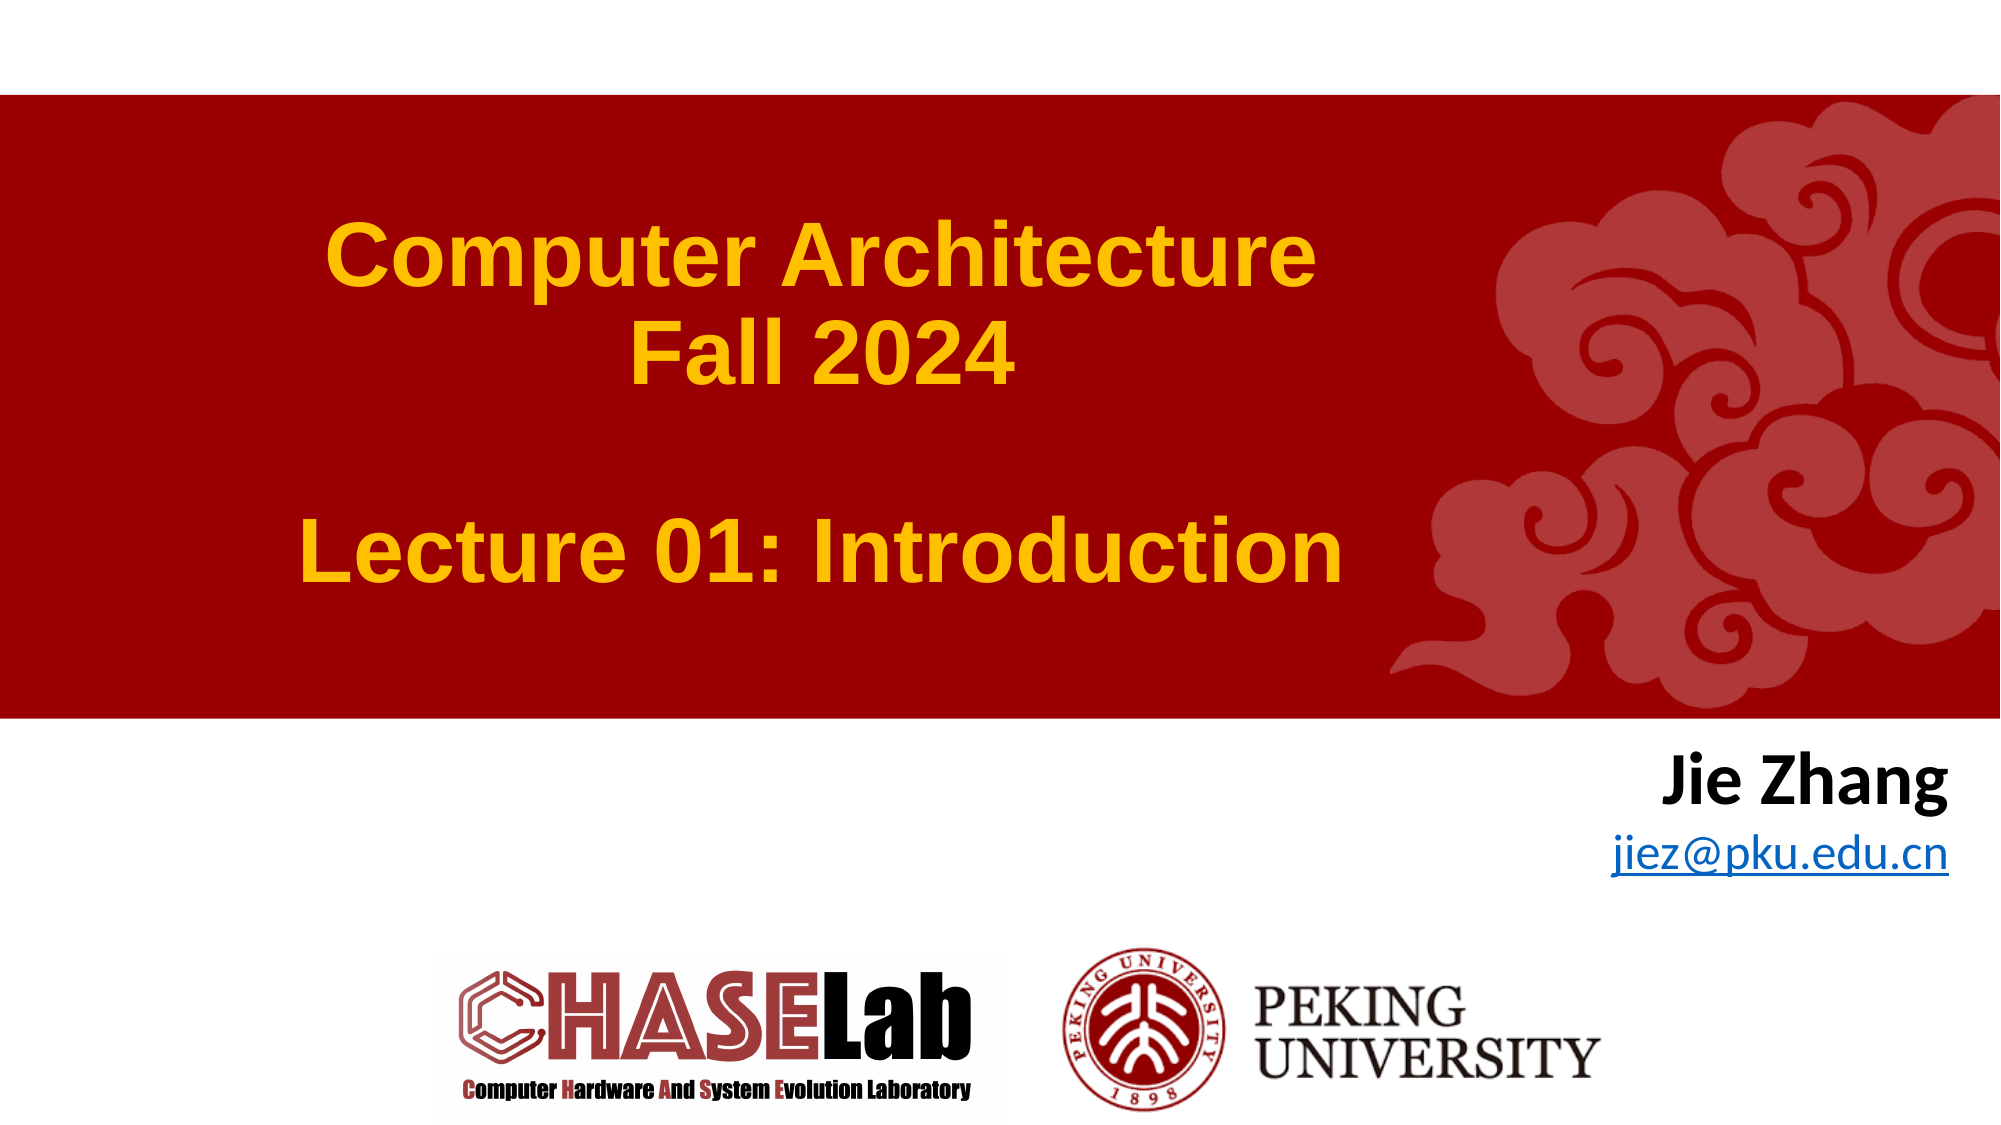

# Computer Architecture Fall 2024 Lecture 01: Introduction
Jie Zhang
jiez@pku.edu.cn